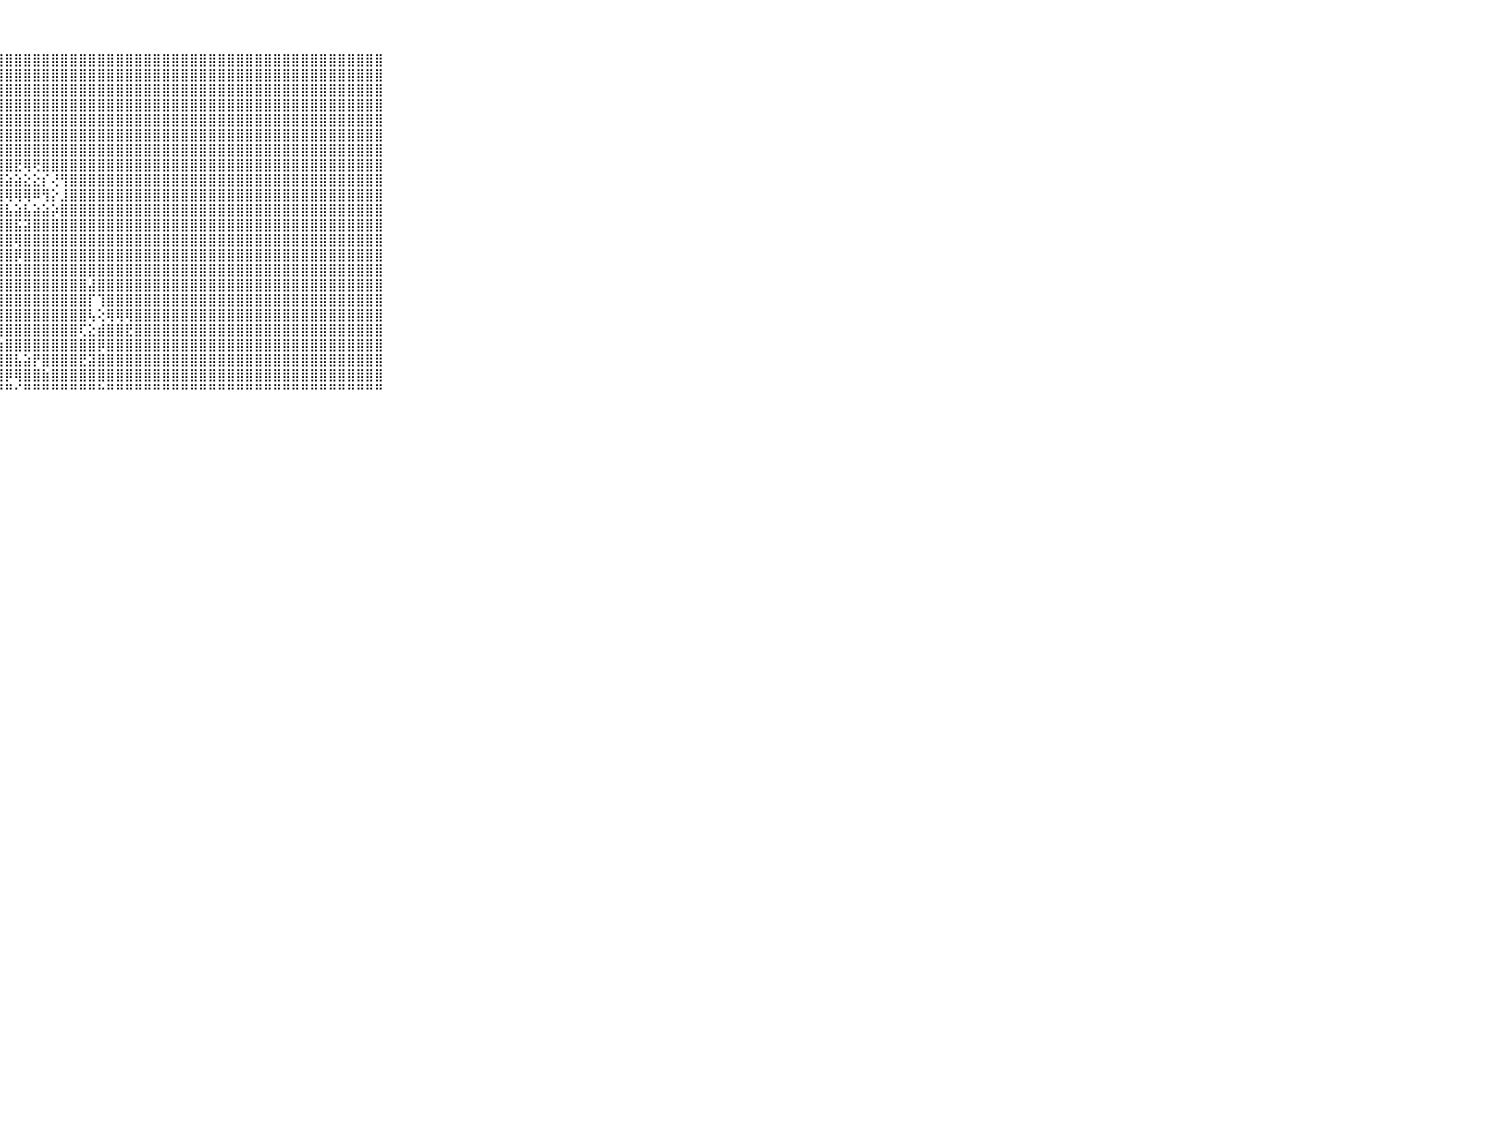

⠀⠀⠀⠀⠀⠀⠀⠀⠀⠀⠀⣿⣿⢕⢸⣿⣿⣿⣿⣿⣿⣿⣿⣿⣿⣿⣿⣿⣿⣿⣿⣿⣿⣿⣿⣿⣿⣿⣿⣿⣿⣿⣿⣿⣿⣿⣿⣿⣿⣿⣿⣿⣿⣿⣿⣿⣿⣿⣿⣿⣿⣿⣿⣿⣿⣿⣿⣿⣿⠀⠀⠀⠀⠀⠀⠀⠀⠀⠀⠀⠀
⠀⠀⠀⠀⠀⠀⠀⠀⠀⠀⠀⣿⣿⢕⢸⣿⣿⣿⣿⣿⣿⣿⣿⣿⣿⣿⣿⣿⣿⣿⣿⣿⣿⣿⣿⣿⣿⣿⣿⣿⣿⣿⣿⣿⣿⣿⣿⣿⣿⣿⣿⣿⣿⣿⣿⣿⣿⣿⣿⣿⣿⣿⣿⣿⣿⣿⣿⣿⣿⠀⠀⠀⠀⠀⠀⠀⠀⠀⠀⠀⠀
⠀⠀⠀⠀⠀⠀⠀⠀⠀⠀⠀⣿⣿⢕⢸⣿⣿⣿⣿⣿⣿⣿⣿⣿⣿⣿⣿⣿⣿⣿⣿⣿⣿⣿⣿⣿⣿⣿⣿⣿⣿⣿⣿⣿⣿⣿⣿⣿⣿⣿⣿⣿⣿⣿⣿⣿⣿⣿⣿⣿⣿⣿⣿⣿⣿⣿⣿⣿⣿⠀⠀⠀⠀⠀⠀⠀⠀⠀⠀⠀⠀
⠀⠀⠀⠀⠀⠀⠀⠀⠀⠀⠀⣿⣿⢕⢸⣿⣿⣿⣿⣿⣿⣿⣿⣿⣿⣿⣿⣿⣿⣿⣿⣿⣿⣿⣿⣿⣿⣿⣿⣿⣿⣿⣿⣿⣿⣿⣿⣿⣿⣿⣿⣿⣿⣿⣿⣿⣿⣿⣿⣿⣿⣿⣿⣿⣿⣿⣿⣿⣿⠀⠀⠀⠀⠀⠀⠀⠀⠀⠀⠀⠀
⠀⠀⠀⠀⠀⠀⠀⠀⠀⠀⠀⣿⣿⢕⢸⣿⣿⣿⣿⣿⣿⣿⣿⣿⣿⣿⣿⣿⣿⣿⣿⣿⣿⣿⣿⣿⣿⣿⣿⣿⣿⣿⣿⣿⣿⣿⣿⣿⣿⣿⣿⣿⣿⣿⣿⣿⣿⣿⣿⣿⣿⣿⣿⣿⣿⣿⣿⣿⣿⠀⠀⠀⠀⠀⠀⠀⠀⠀⠀⠀⠀
⠀⠀⠀⠀⠀⠀⠀⠀⠀⠀⠀⣿⣿⢕⢸⣿⣿⣿⣿⣿⣿⣿⣿⣿⣿⣿⣿⣿⣿⣿⣿⣿⣿⣿⣿⣿⣿⣿⣿⣿⣿⣿⣿⣿⣿⣿⣿⣿⣿⣿⣿⣿⣿⣿⣿⣿⣿⣿⣿⣿⣿⣿⣿⣿⣿⣿⣿⣿⣿⠀⠀⠀⠀⠀⠀⠀⠀⠀⠀⠀⠀
⠀⠀⠀⠀⠀⠀⠀⠀⠀⠀⠀⣿⣿⢕⢸⣿⣿⣿⣿⣿⣿⣿⣿⣿⣿⣿⣿⣿⣿⣿⣿⣿⣿⣿⣿⣿⣿⣿⣿⣿⣿⣿⣿⣿⣿⣿⣿⣿⣿⣿⣿⣿⣿⣿⣿⣿⣿⣿⣿⣿⣿⣿⣿⣿⣿⣿⣿⣿⣿⠀⠀⠀⠀⠀⠀⠀⠀⠀⠀⠀⠀
⠀⠀⠀⠀⠀⠀⠀⠀⠀⠀⠀⣿⣿⢕⢸⣿⣿⣿⣿⣿⣿⣿⣿⣿⣿⣿⣿⣿⣿⣟⢿⢟⣿⣿⣿⣿⣿⣿⣿⣿⣿⣿⣿⣿⣿⣿⣿⣿⣿⣿⣿⣿⣿⣿⣿⣿⣿⣿⣿⣿⣿⣿⣿⣿⣿⣿⣿⣿⣿⠀⠀⠀⠀⠀⠀⠀⠀⠀⠀⠀⠀
⠀⠀⠀⠀⠀⠀⠀⠀⠀⠀⠀⣿⣿⢕⢸⣿⣿⣿⣿⣿⣿⣿⣿⣿⣿⣿⣿⣿⣵⣵⣕⣕⡎⢜⢻⣿⣿⣿⣿⣿⣿⣿⣿⣿⣿⣿⣿⣿⣿⣿⣿⣿⣿⣿⣿⣿⣿⣿⣿⣿⣿⣿⣿⣿⣿⣿⣿⣿⣿⠀⠀⠀⠀⠀⠀⠀⠀⠀⠀⠀⠀
⠀⠀⠀⠀⠀⠀⠀⠀⠀⠀⠀⣿⣿⢕⢸⣿⣿⣿⣿⣿⣿⣿⣿⣿⣿⣿⣿⣿⢿⢿⢿⠿⢻⡕⣸⣿⣿⣿⣿⣿⣿⣿⣿⣿⣿⣿⣿⣿⣿⣿⣿⣿⣿⣿⣿⣿⣿⣿⣿⣿⣿⣿⣿⣿⣿⣿⣿⣿⣿⠀⠀⠀⠀⠀⠀⠀⠀⠀⠀⠀⠀
⠀⠀⠀⠀⠀⠀⠀⠀⠀⠀⠀⣿⣿⢕⢸⣿⣿⣿⣿⣿⣿⣿⣿⣿⣿⣿⣿⣿⣧⣵⣧⣵⣵⡵⣿⣿⣿⣿⣿⣿⣿⣿⣿⣿⣿⣿⣿⣿⣿⣿⣿⣿⣿⣿⣿⣿⣿⣿⣿⣿⣿⣿⣿⣿⣿⣿⣿⣿⣿⠀⠀⠀⠀⠀⠀⠀⠀⠀⠀⠀⠀
⠀⠀⠀⠀⠀⠀⠀⠀⠀⠀⠀⣿⣿⢕⢸⣿⣿⣿⣿⣿⣿⣿⣿⣿⣿⣿⣿⣿⣿⣯⣽⣿⣿⣿⣿⣿⣿⣿⣿⣿⣿⣿⣿⣿⣿⣿⣿⣿⣿⣿⣿⣿⣿⣿⣿⣿⣿⣿⣿⣿⣿⣿⣿⣿⣿⣿⣿⣿⣿⠀⠀⠀⠀⠀⠀⠀⠀⠀⠀⠀⠀
⠀⠀⠀⠀⠀⠀⠀⠀⠀⠀⠀⣿⣿⢕⢸⣿⣿⣿⣿⣿⣿⣿⣿⣿⣿⣿⣿⣿⣿⢿⣿⣿⣿⣿⣿⣿⣿⣿⣿⣿⣿⣿⣿⣿⣿⣿⣿⣿⣿⣿⣿⣿⣿⣿⣿⣿⣿⣿⣿⣿⣿⣿⣿⣿⣿⣿⣿⣿⣿⠀⠀⠀⠀⠀⠀⠀⠀⠀⠀⠀⠀
⠀⠀⠀⠀⠀⠀⠀⠀⠀⠀⠀⣿⣿⢕⢸⣿⣿⣿⣿⣿⣿⣿⣿⣿⣿⣿⣿⣿⣿⡿⣿⣿⣿⣿⣿⣿⣿⣿⣿⣿⣿⣿⣿⣿⣿⣿⣿⣿⣿⣿⣿⣿⣿⣿⣿⣿⣿⣿⣿⣿⣿⣿⣿⣿⣿⣿⣿⣿⣿⠀⠀⠀⠀⠀⠀⠀⠀⠀⠀⠀⠀
⠀⠀⠀⠀⠀⠀⠀⠀⠀⠀⠀⣿⣿⢕⢸⣿⣿⣿⣿⣿⣿⣿⣿⣿⣿⣿⣿⣿⣿⣿⣿⣿⣿⣿⣿⣿⣿⣿⣿⣿⣿⣿⣿⣿⣿⣿⣿⣿⣿⣿⣿⣿⣿⣿⣿⣿⣿⣿⣿⣿⣿⣿⣿⣿⣿⣿⣿⣿⣿⠀⠀⠀⠀⠀⠀⠀⠀⠀⠀⠀⠀
⠀⠀⠀⠀⠀⠀⠀⠀⠀⠀⠀⣿⣿⢕⢸⣿⣿⣿⣿⣿⣿⣿⣿⣿⣿⣿⣿⣿⣿⣿⣿⣿⣿⣿⣿⣿⣿⣼⣿⣿⣿⣿⣿⣿⣿⣿⣿⣿⣿⣿⣿⣿⣿⣿⣿⣿⣿⣿⣿⣿⣿⣿⣿⣿⣿⣿⣿⣿⣿⠀⠀⠀⠀⠀⠀⠀⠀⠀⠀⠀⠀
⠀⠀⠀⠀⠀⠀⠀⠀⠀⠀⠀⣿⡿⢕⢸⣿⣿⣿⣿⣿⣿⣿⣿⣿⣿⣿⢿⣿⣿⣿⣿⣿⣿⣿⣿⣿⣿⡏⢹⣿⣿⣿⣿⣿⣿⣿⣿⣿⣿⣿⣿⣿⣿⣿⣿⣿⣿⣿⣿⣿⣿⣿⣿⣿⣿⣿⣿⣿⣿⠀⠀⠀⠀⠀⠀⠀⠀⠀⠀⠀⠀
⠀⠀⠀⠀⠀⠀⠀⠀⠀⠀⠀⣿⡇⢕⣸⣿⣿⣿⣿⣿⣿⣿⣿⣿⡿⢟⢜⣿⣿⣿⣿⣿⣿⣿⣿⣿⣿⢧⢕⢿⢿⢿⣿⣿⣿⣿⣿⣿⣿⣿⣿⣿⣿⣿⣿⣿⣿⣿⣿⣿⣿⣿⣿⣿⣿⣿⣿⣿⣿⠀⠀⠀⠀⠀⠀⠀⠀⠀⠀⠀⠀
⠀⠀⠀⠀⠀⠀⠀⠀⠀⠀⠀⣿⡇⢕⣸⣿⣿⣿⣿⣿⣿⣿⣿⣿⣿⣵⣵⢿⣿⣿⣿⣿⣿⣿⣿⣿⢏⣕⣾⣿⣿⣟⣿⣿⣿⣿⣿⣿⣿⣿⣿⣿⣿⣿⣿⣿⣿⣿⣿⣿⣿⣿⣿⣿⣿⣿⣿⣿⣿⠀⠀⠀⠀⠀⠀⠀⠀⠀⠀⠀⠀
⠀⠀⠀⠀⠀⠀⠀⠀⠀⠀⠀⣿⡇⢕⣾⣿⣿⣿⣿⣿⣿⣿⣿⣿⣿⣿⣿⣱⣿⣿⣿⣿⣿⣿⣿⣿⣿⣿⡿⣿⣿⣿⣿⣿⣿⣿⣿⣿⣿⣿⣿⣿⣿⣿⣿⣿⣿⣿⣿⣿⣿⣿⣿⣿⣿⣿⣿⣿⣿⠀⠀⠀⠀⠀⠀⠀⠀⠀⠀⠀⠀
⠀⠀⠀⠀⠀⠀⠀⠀⠀⠀⠀⣿⡇⢕⣿⣿⣿⣿⣿⣿⣿⣿⣿⣿⣿⣿⣿⣿⣿⣧⣵⡟⣿⣿⣿⣿⣟⣽⣿⣿⣿⣿⣿⣿⣿⣿⣿⣿⣿⣿⣿⣿⣿⣿⣿⣿⣿⣿⣿⣿⣿⣿⣿⣿⣿⣿⣿⣿⣿⠀⠀⠀⠀⠀⠀⠀⠀⠀⠀⠀⠀
⠀⠀⠀⠀⠀⠀⠀⠀⠀⠀⠀⣿⡇⢕⣿⣿⣿⣿⣿⣿⣿⣿⣿⣿⣿⣿⣿⣿⡿⢿⣿⣿⣷⣿⣿⣿⣿⣿⣿⣿⣿⣿⣿⣿⣿⣿⣿⣿⣿⣿⣿⣿⣿⣿⣿⣿⣿⣿⣿⣿⣿⣿⣿⣿⣿⣿⣿⣿⣿⠀⠀⠀⠀⠀⠀⠀⠀⠀⠀⠀⠀
⠀⠀⠀⠀⠀⠀⠀⠀⠀⠀⠀⠛⠑⠑⠙⠛⠛⠛⠛⠛⠛⠛⠛⠛⠛⠛⠛⠛⠛⠊⠛⠛⠛⠛⠛⠛⠛⠛⠓⠛⠛⠛⠛⠛⠛⠛⠛⠛⠛⠛⠛⠛⠛⠛⠛⠛⠛⠛⠛⠛⠛⠛⠛⠛⠛⠛⠛⠛⠛⠀⠀⠀⠀⠀⠀⠀⠀⠀⠀⠀⠀